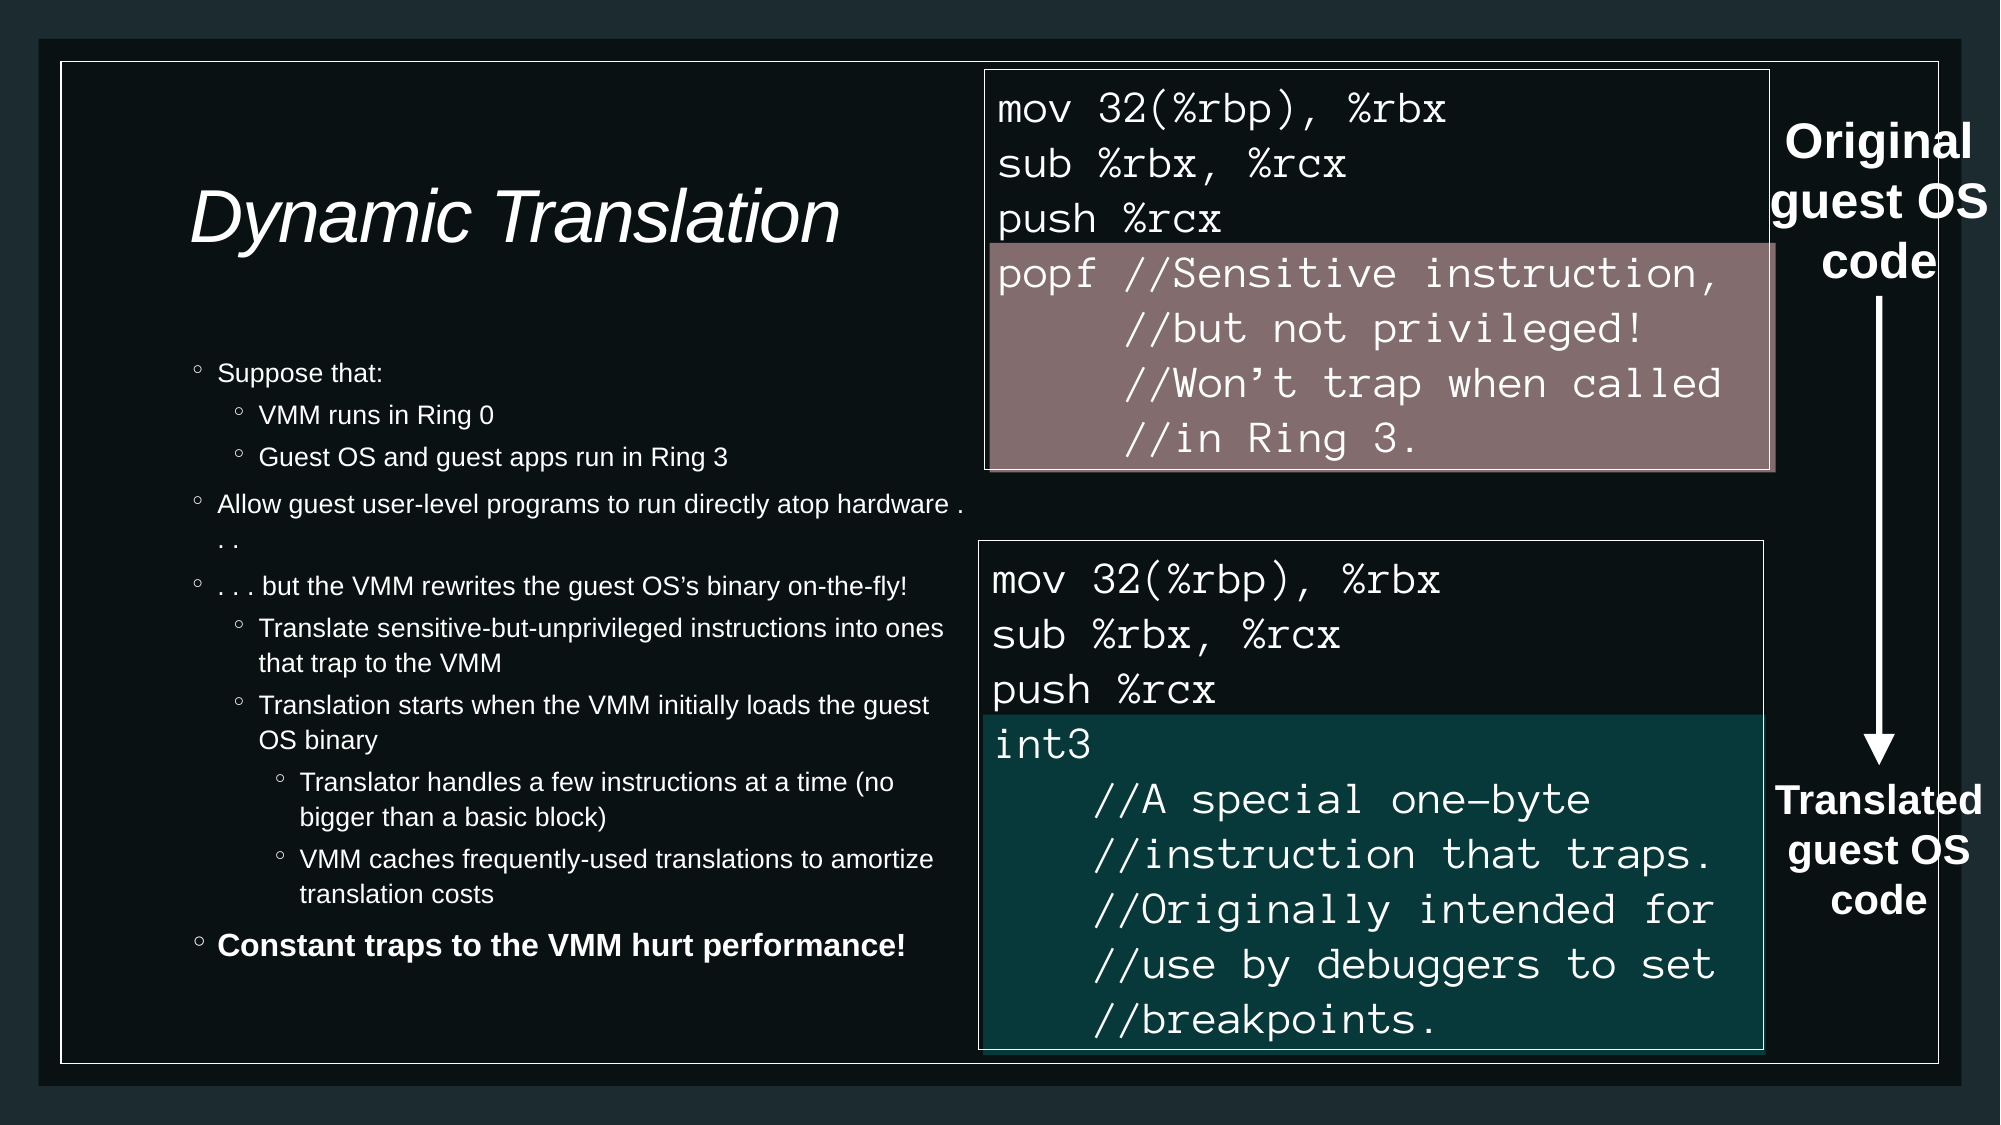

mov 32(%rbp), %rbx
sub %rbx, %rcx
push %rcx
popf //Sensitive instruction,
     //but not privileged!
     //Won’t trap when called
     //in Ring 3.
Original guest OS code
# Dynamic Translation

Suppose that:
VMM runs in Ring 0
Guest OS and guest apps run in Ring 3
Allow guest user-level programs to run directly atop hardware . . .
. . . but the VMM rewrites the guest OS’s binary on-the-fly!
Translate sensitive-but-unprivileged instructions into ones that trap to the VMM
Translation starts when the VMM initially loads the guest OS binary
Translator handles a few instructions at a time (no bigger than a basic block)
VMM caches frequently-used translations to amortize translation costs
Constant traps to the VMM hurt performance!

mov 32(%rbp), %rbx
sub %rbx, %rcx
push %rcx
int3
    //A special one-byte
    //instruction that traps.
    //Originally intended for
    //use by debuggers to set
    //breakpoints.

Translated guest OS code